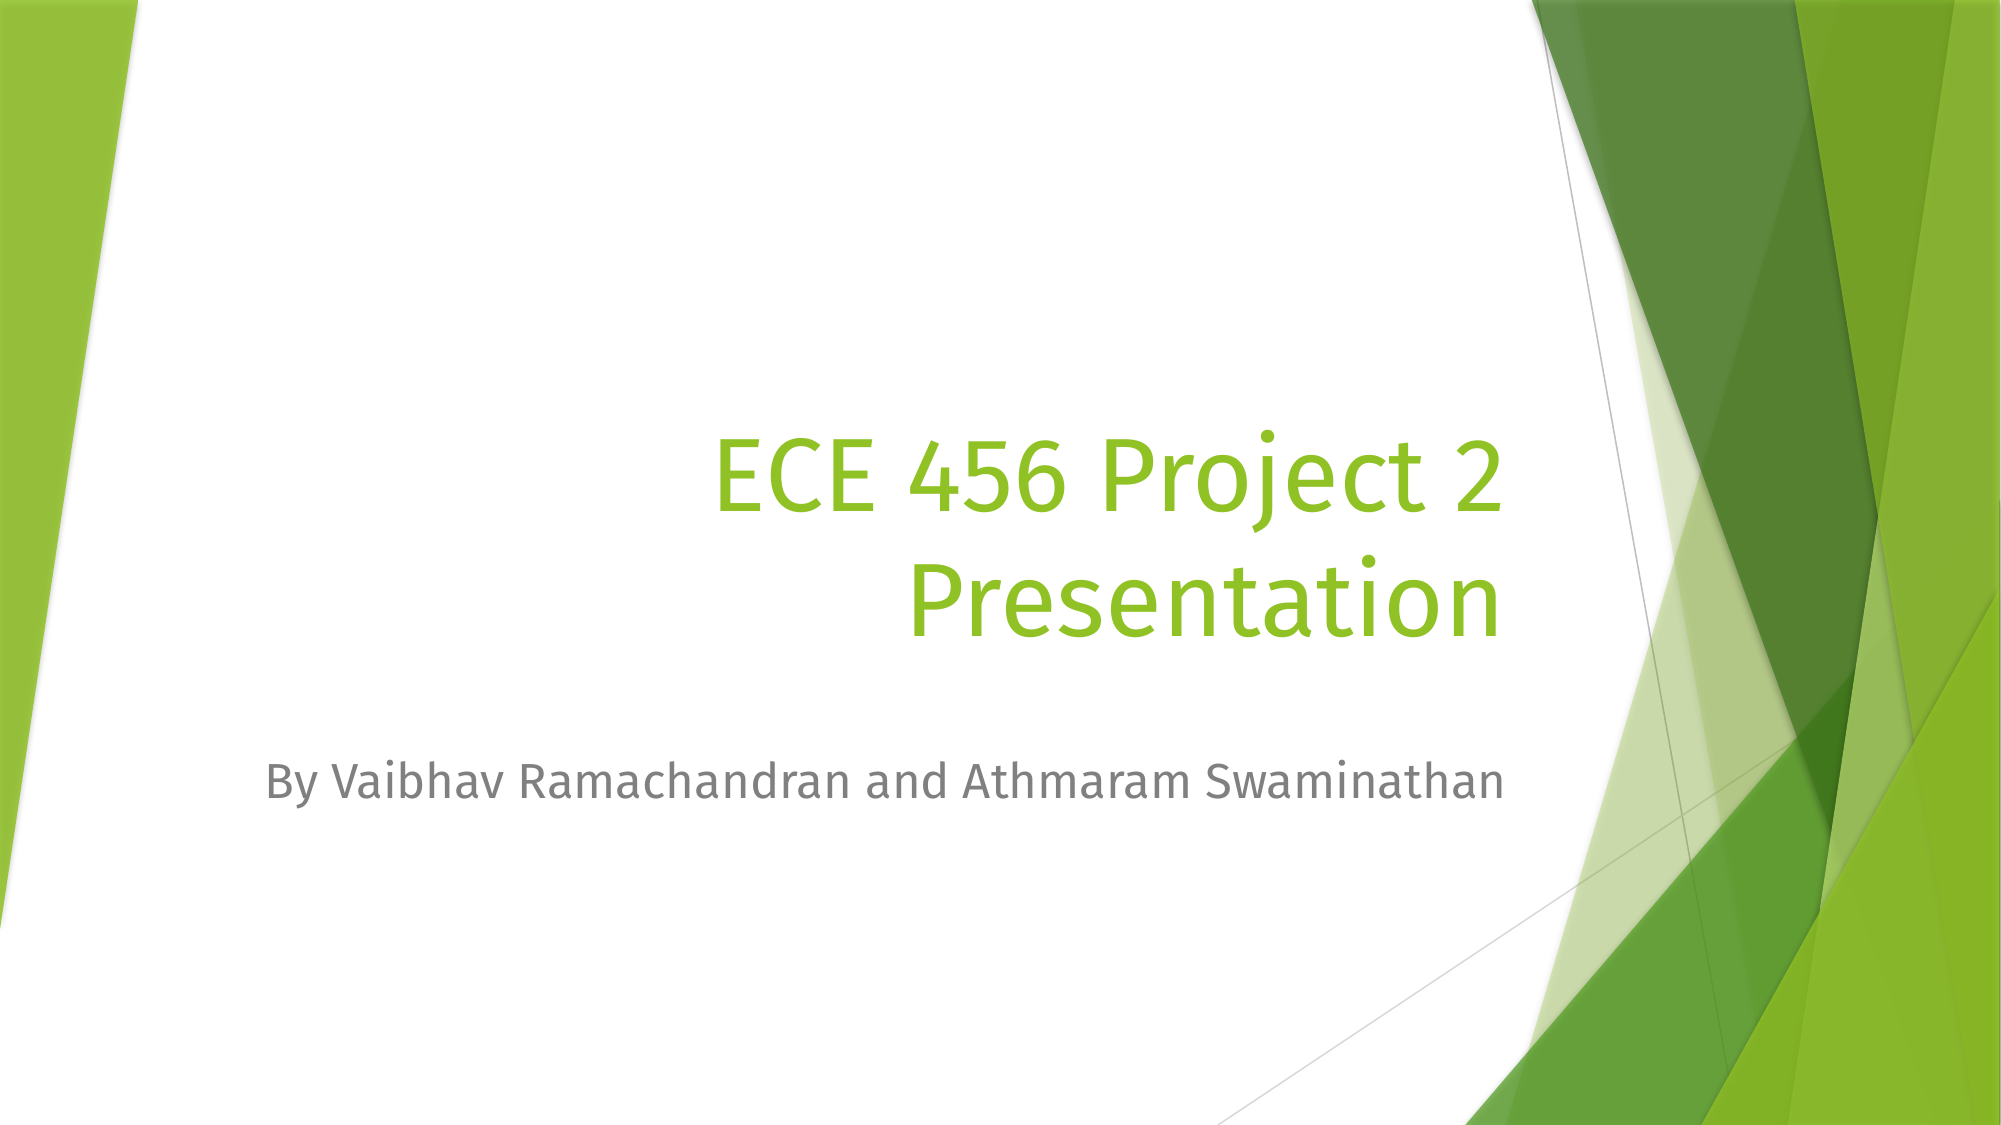

# ECE 456 Project 2 Presentation

By Vaibhav Ramachandran and Athmaram Swaminathan